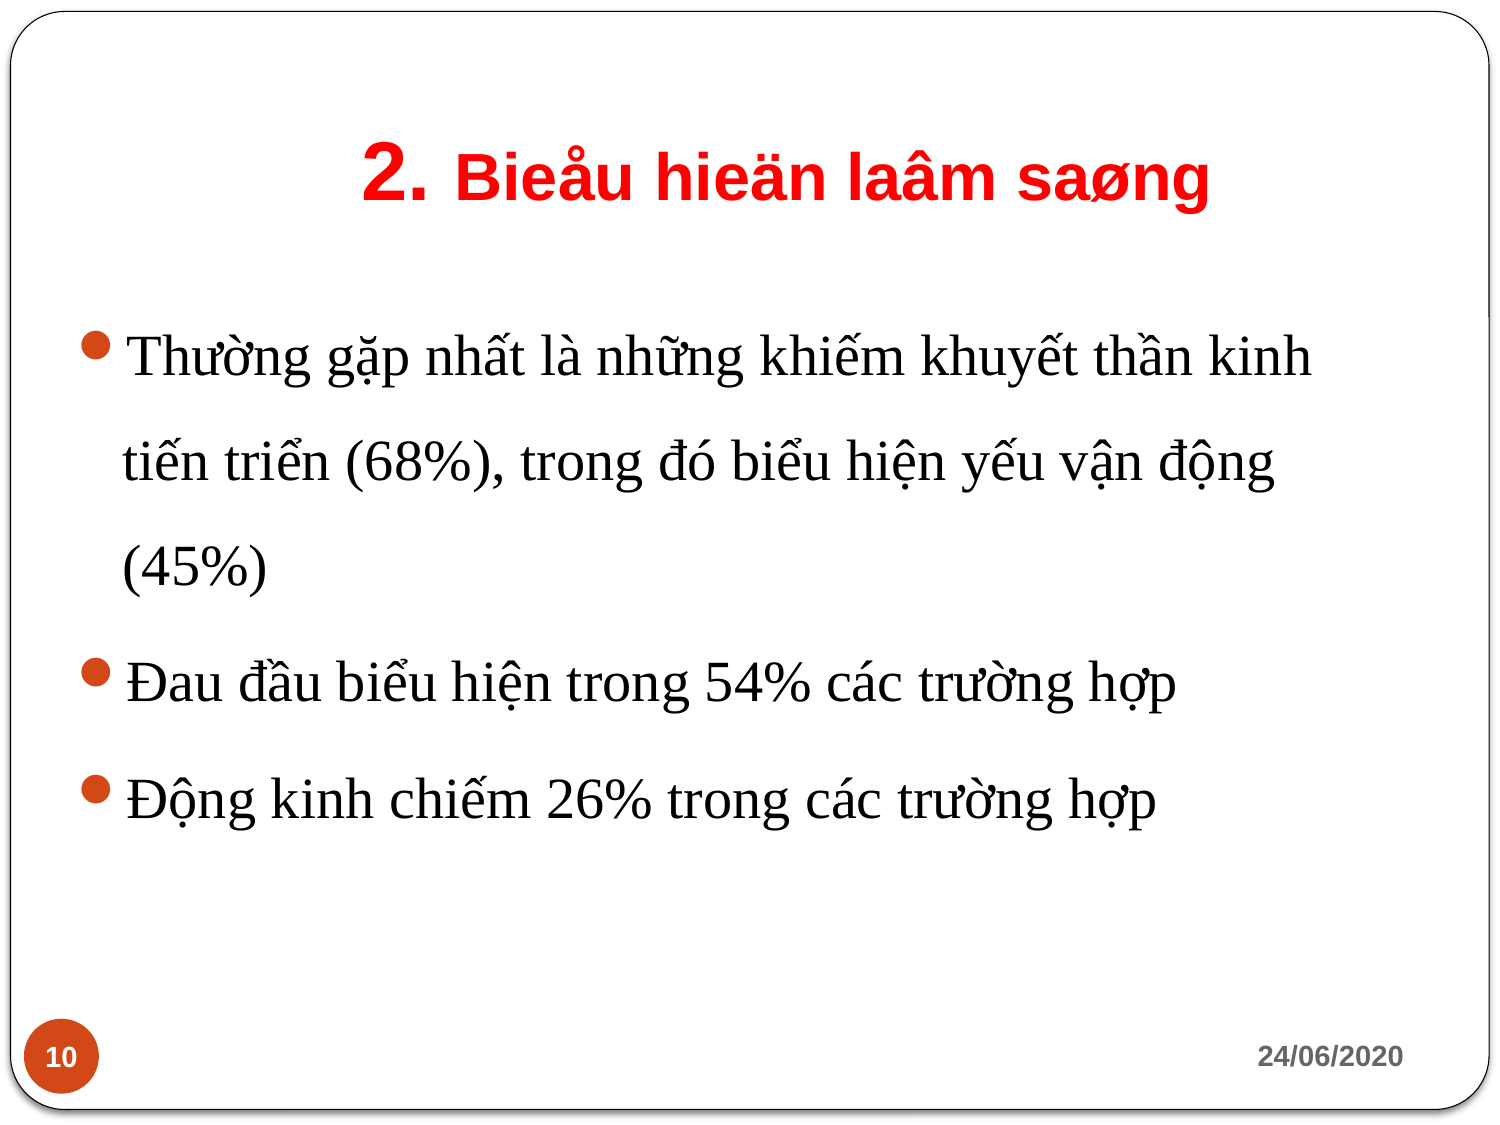

# 2. Bieåu hieän laâm saøng
Thường gặp nhất là những khiếm khuyết thần kinh tiến triển (68%), trong đó biểu hiện yếu vận động (45%)
Đau đầu biểu hiện trong 54% các trường hợp
Động kinh chiếm 26% trong các trường hợp
24/06/2020
10